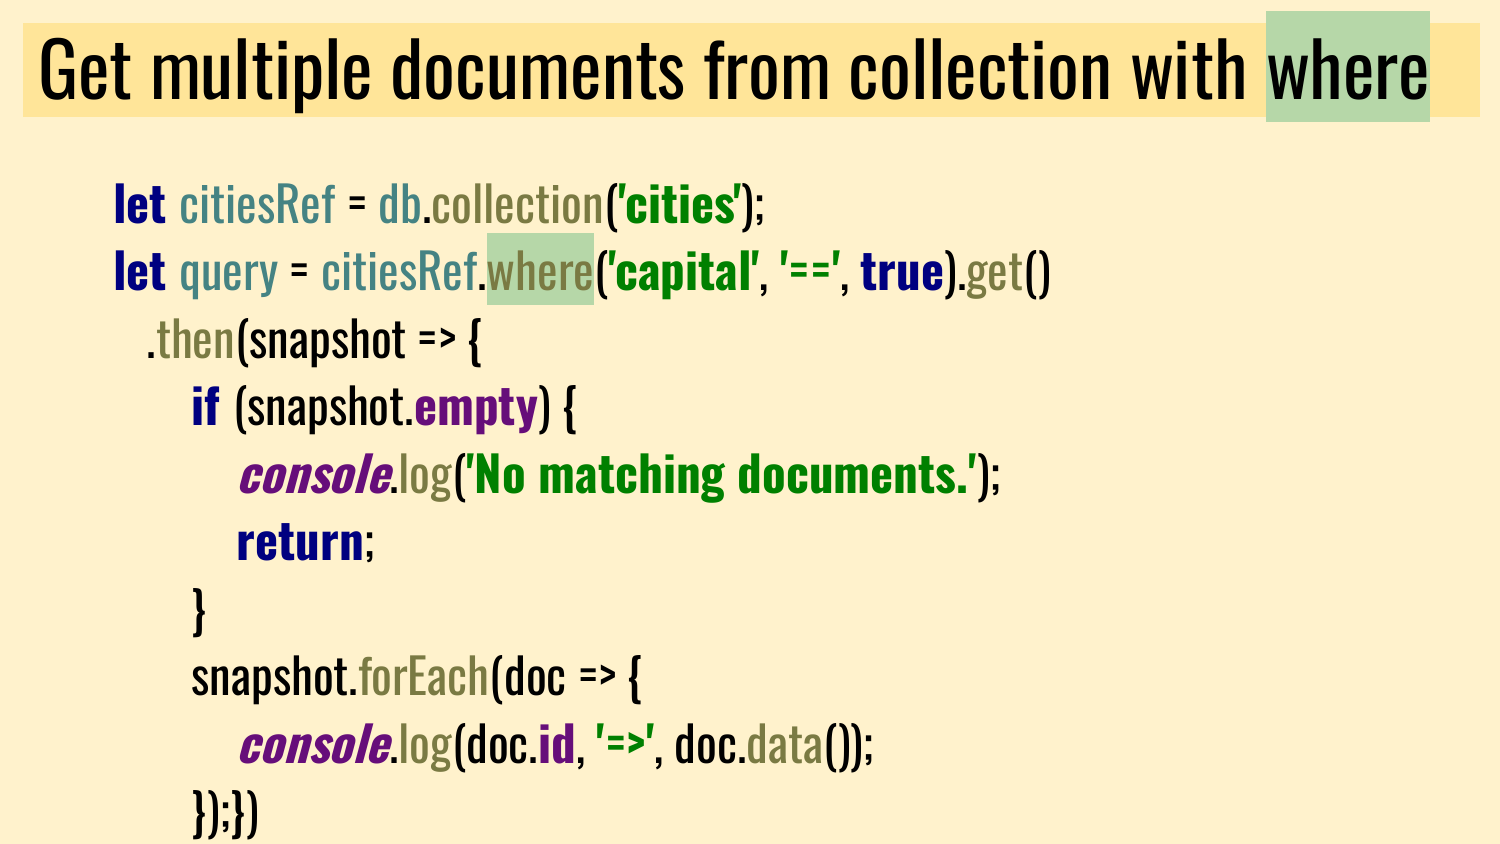

# Get multiple documents from collection with where
let citiesRef = db.collection('cities');
let query = citiesRef.where('capital', '==', true).get()
   .then(snapshot => {
       if (snapshot.empty) {
           console.log('No matching documents.');
           return;
       }
       snapshot.forEach(doc => {
           console.log(doc.id, '=>', doc.data());
       });})